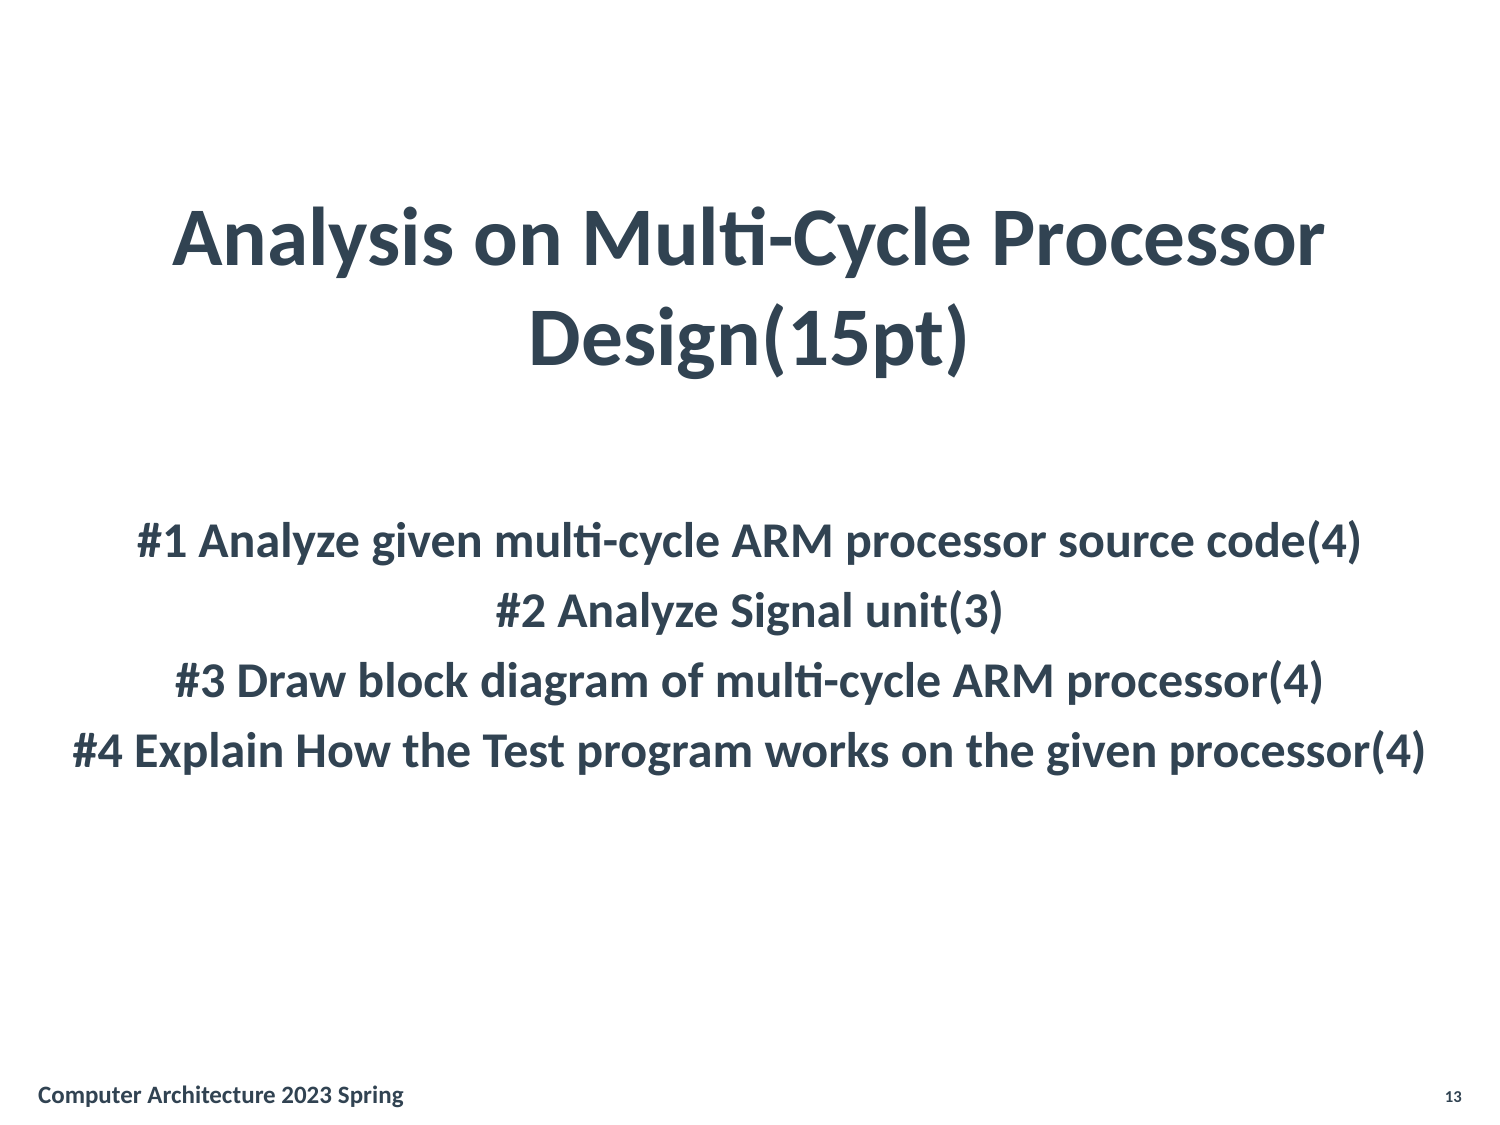

# Analysis on Multi-Cycle Processor Design(15pt)
#1 Analyze given multi-cycle ARM processor source code(4)
#2 Analyze Signal unit(3)
#3 Draw block diagram of multi-cycle ARM processor(4)
#4 Explain How the Test program works on the given processor(4)